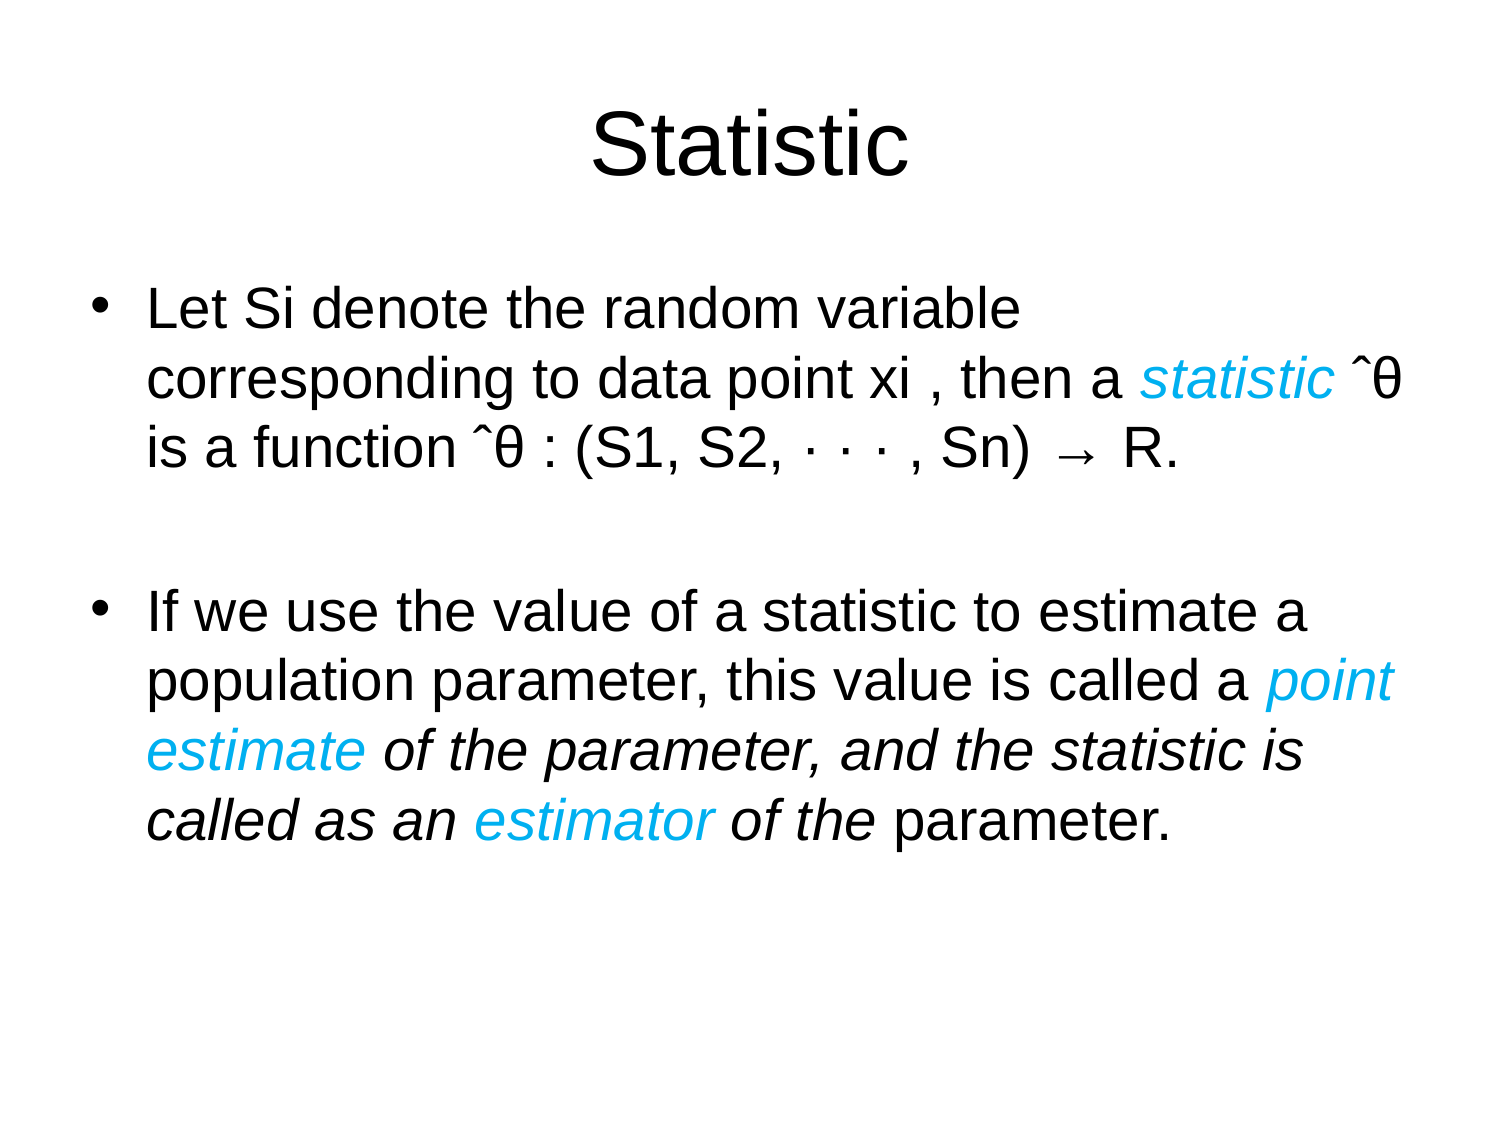

# Statistic
Let Si denote the random variable corresponding to data point xi , then a statistic ˆθ is a function ˆθ : (S1, S2, · · · , Sn) → R.

If we use the value of a statistic to estimate a population parameter, this value is called a point estimate of the parameter, and the statistic is called as an estimator of the parameter.